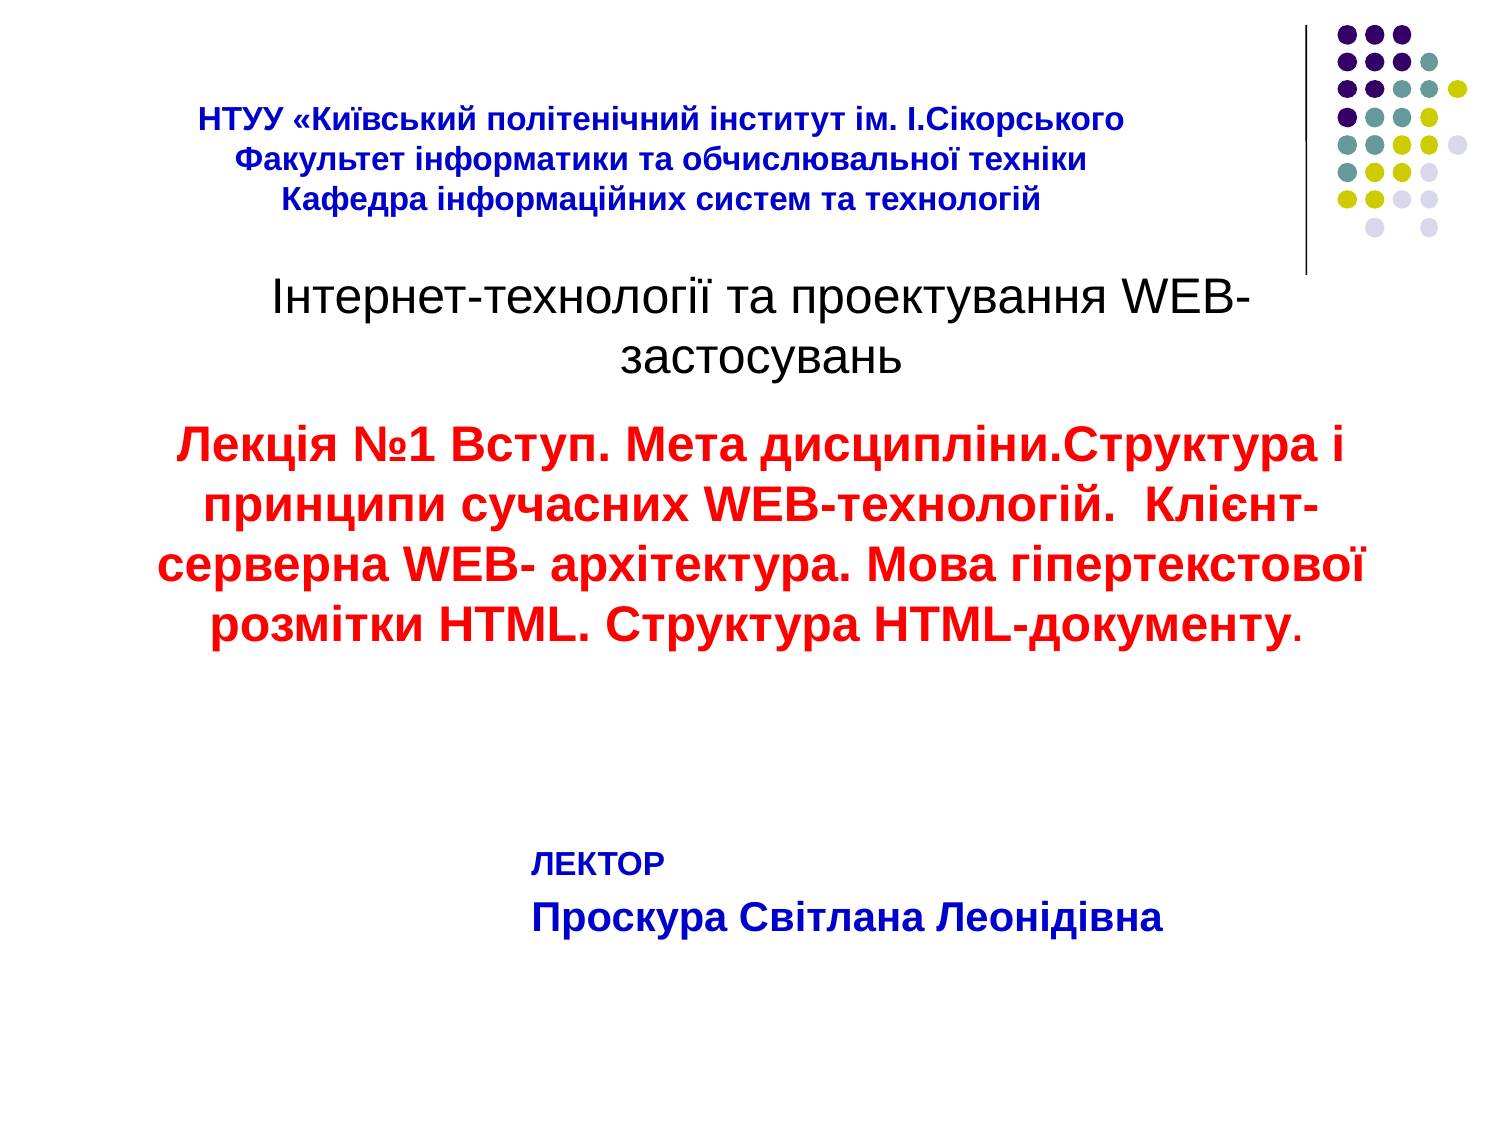

НТУУ «Київський політенічний інститут ім. І.Сікорського
Факультет інформатики та обчислювальної техніки
Кафедра інформаційних систем та технологій
Інтернет-технології та проектування WEB-застосувань
Лекція №1 Вступ. Мета дисципліни.Структура і принципи сучасних WEB-технологій.  Клієнт-серверна WEB- архітектура. Мова гіпертекстової розмітки HTML. Структура HTML-документу.
ЛЕКТОР
Проскура Світлана Леонідівна